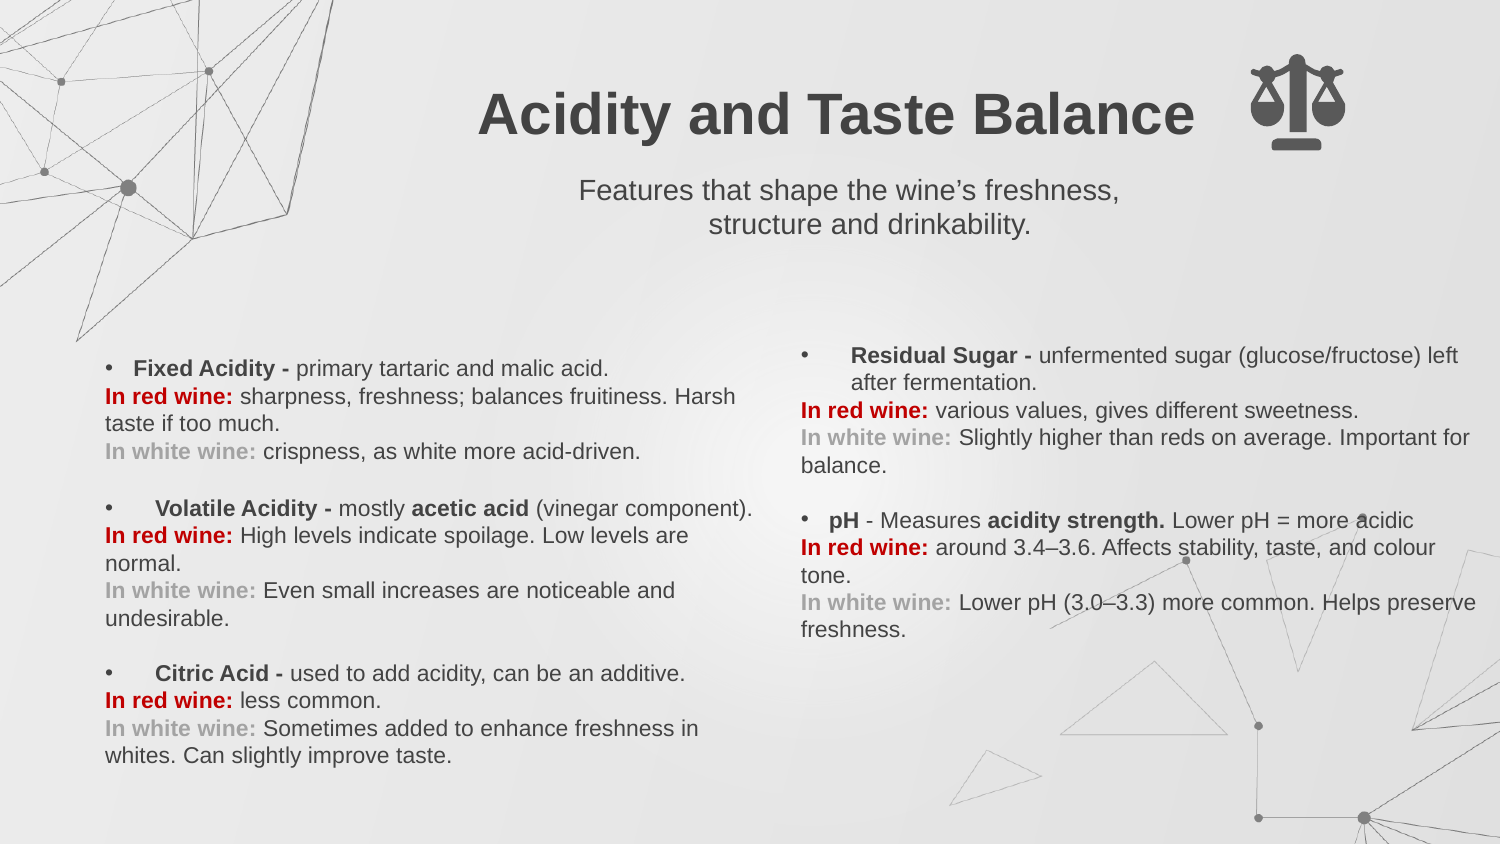

# Acidity and Taste Balance

Features that shape the wine’s freshness, structure and drinkability.

Residual Sugar - unfermented sugar (glucose/fructose) left after fermentation.
In red wine: various values, gives different sweetness.
In white wine: Slightly higher than reds on average. Important for balance.

pH - Measures acidity strength. Lower pH = more acidic
In red wine: around 3.4–3.6. Affects stability, taste, and colour tone.
In white wine: Lower pH (3.0–3.3) more common. Helps preserve freshness.
Fixed Acidity - primary tartaric and malic acid.
In red wine: sharpness, freshness; balances fruitiness. Harsh taste if too much.
In white wine: crispness, as white more acid-driven.

Volatile Acidity - mostly acetic acid (vinegar component).
In red wine: High levels indicate spoilage. Low levels are normal.
In white wine: Even small increases are noticeable and undesirable.

Citric Acid - used to add acidity, can be an additive.
In red wine: less common.
In white wine: Sometimes added to enhance freshness in whites. Can slightly improve taste.